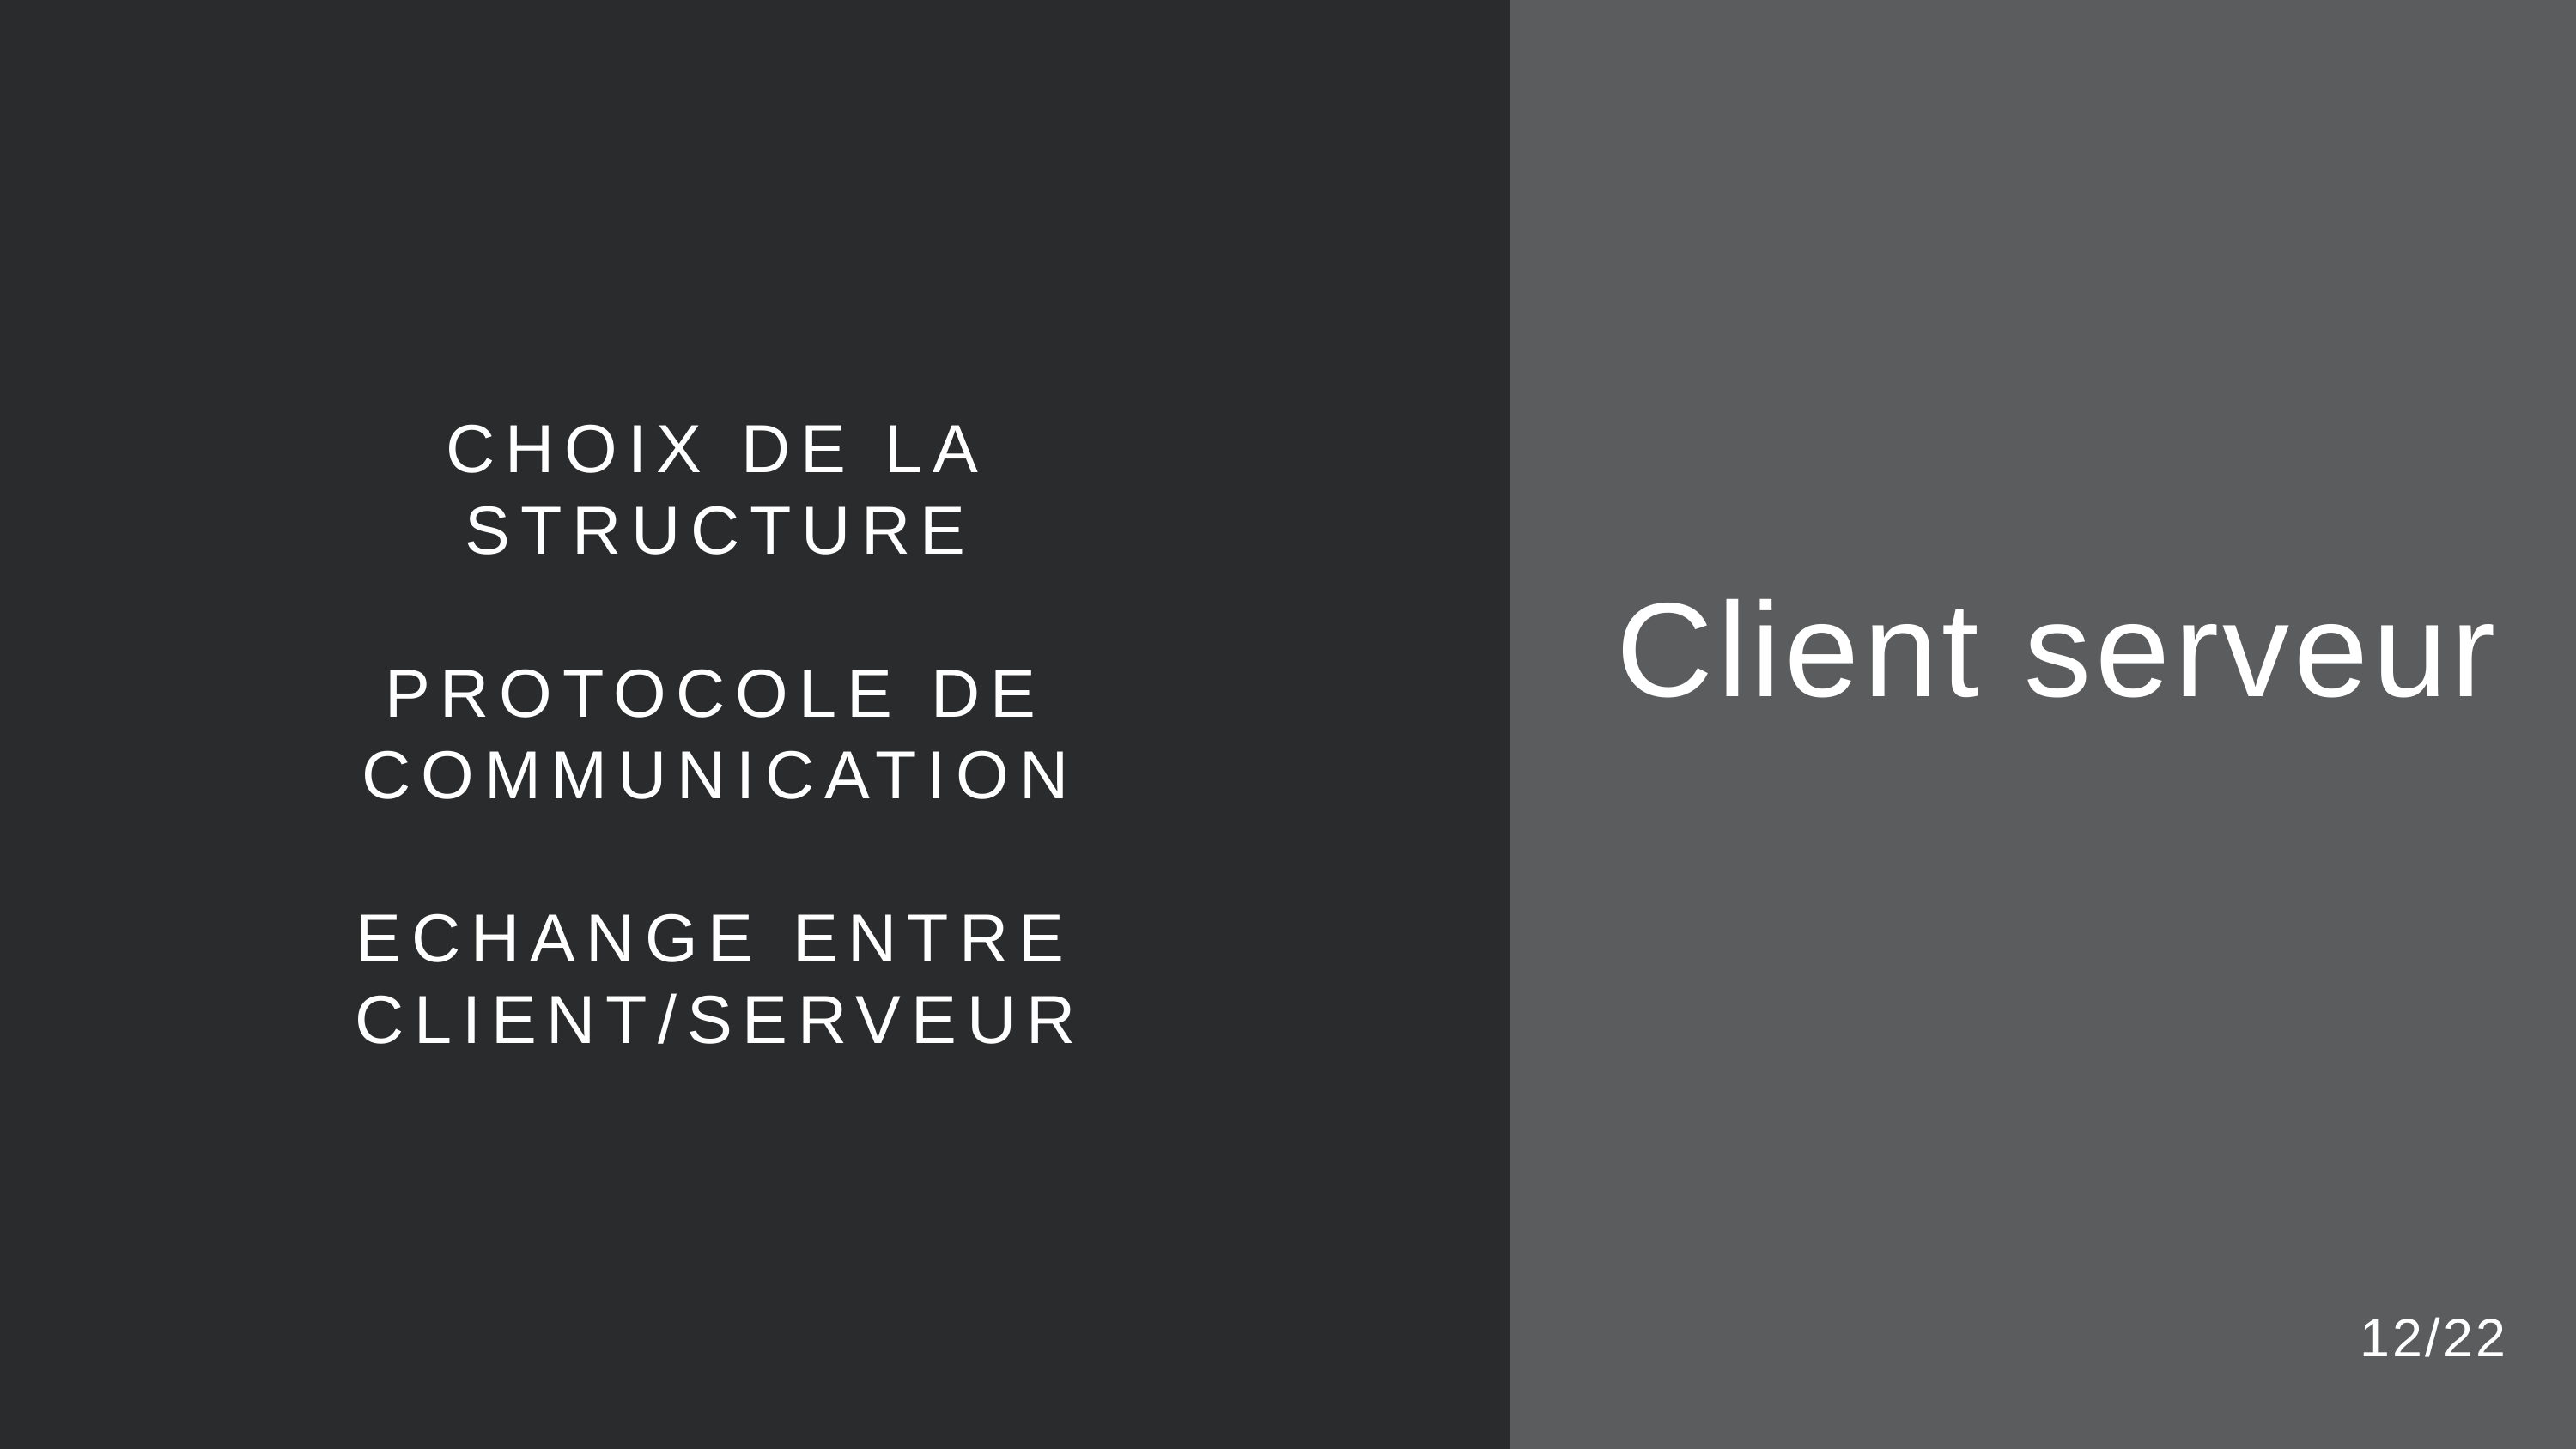

CHOIX DE LA STRUCTURE

PROTOCOLE DE COMMUNICATION

ECHANGE ENTRE CLIENT/SERVEUR
Client serveur
12/22